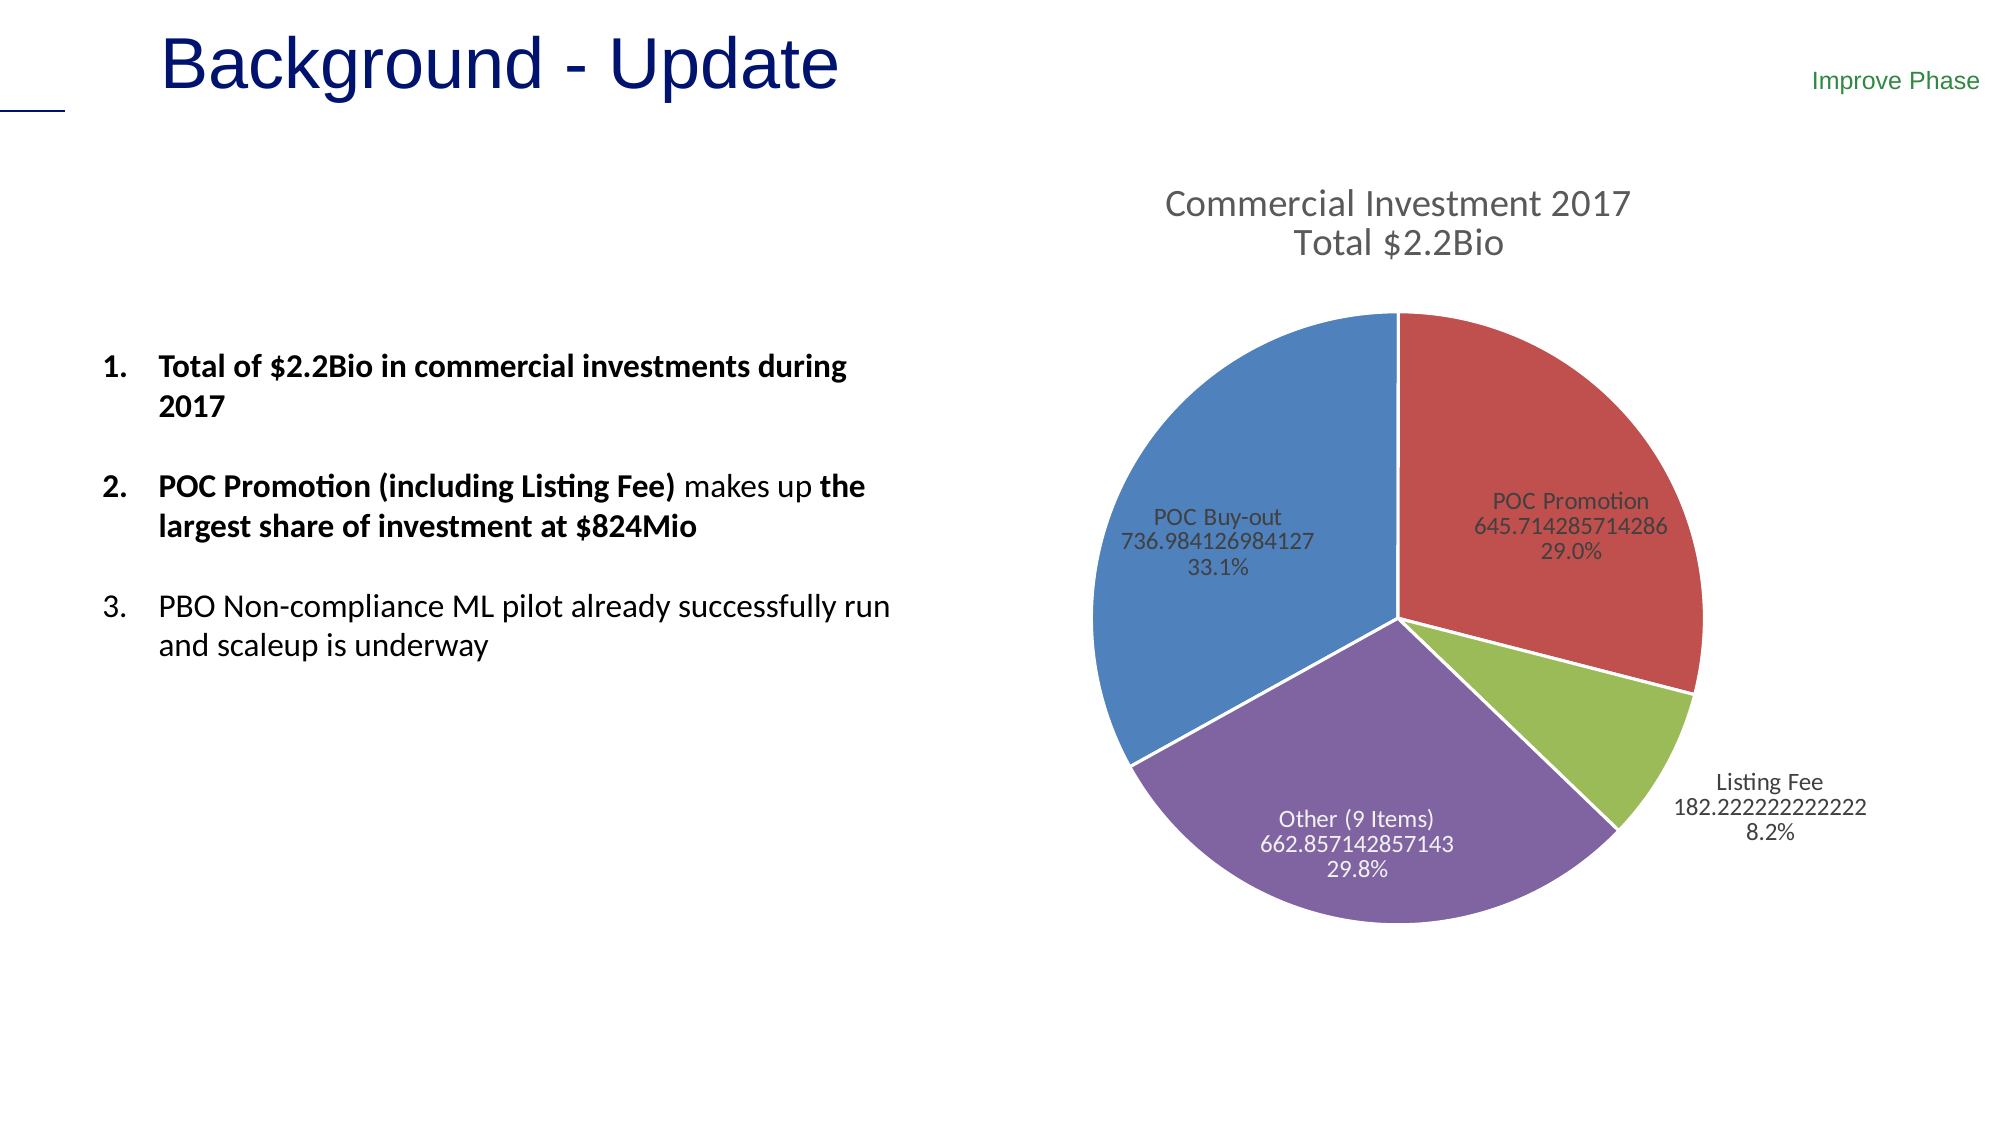

Slide Reference
Usage:  Recommended
Description:  Description / visualization of process to identify possible solutions.
Instructions: Leaving the Analyze phase you should have your shortlist of root causes.  Begin the Improve phase with brainstorming to identify possible solutions.  Prepare your findings on this slide (details, affinity diagrams, etc.)
# Background - Update

Improve Phase

### Chart: Commercial Investment 2017
Total $2.2Bio

| Category | Commercial Investment 2017 |
|---|---|
| POC Buy-out | 736.9841269841271 |
| POC Promotion | 645.7142857142858 |
| Listing Fee | 182.22222222222223 |
| Other (9 Items) | 662.8571428571429 |
Total of $2.2Bio in commercial investments during 2017

POC Promotion (including Listing Fee) makes up the largest share of investment at $824Mio

PBO Non-compliance ML pilot already successfully run and scaleup is underway